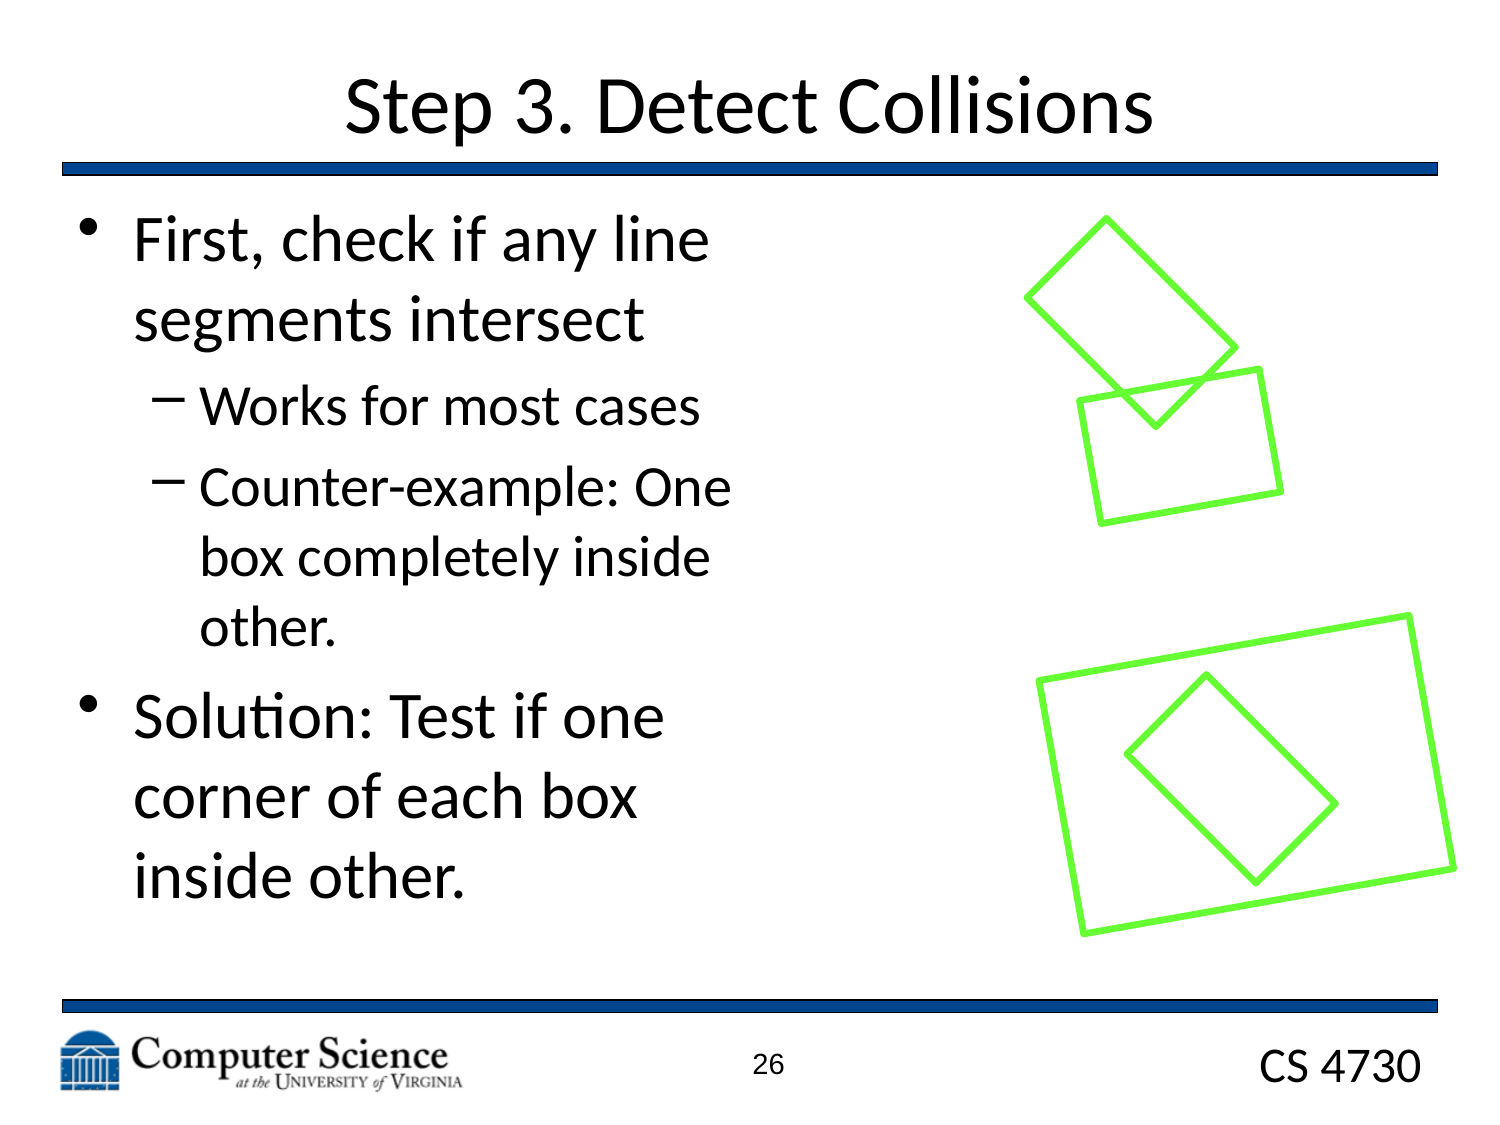

# Step 3. Detect Collisions
First, check if any line segments intersect
Works for most cases
Counter-example: One box completely inside other.
Solution: Test if one corner of each box inside other.

26